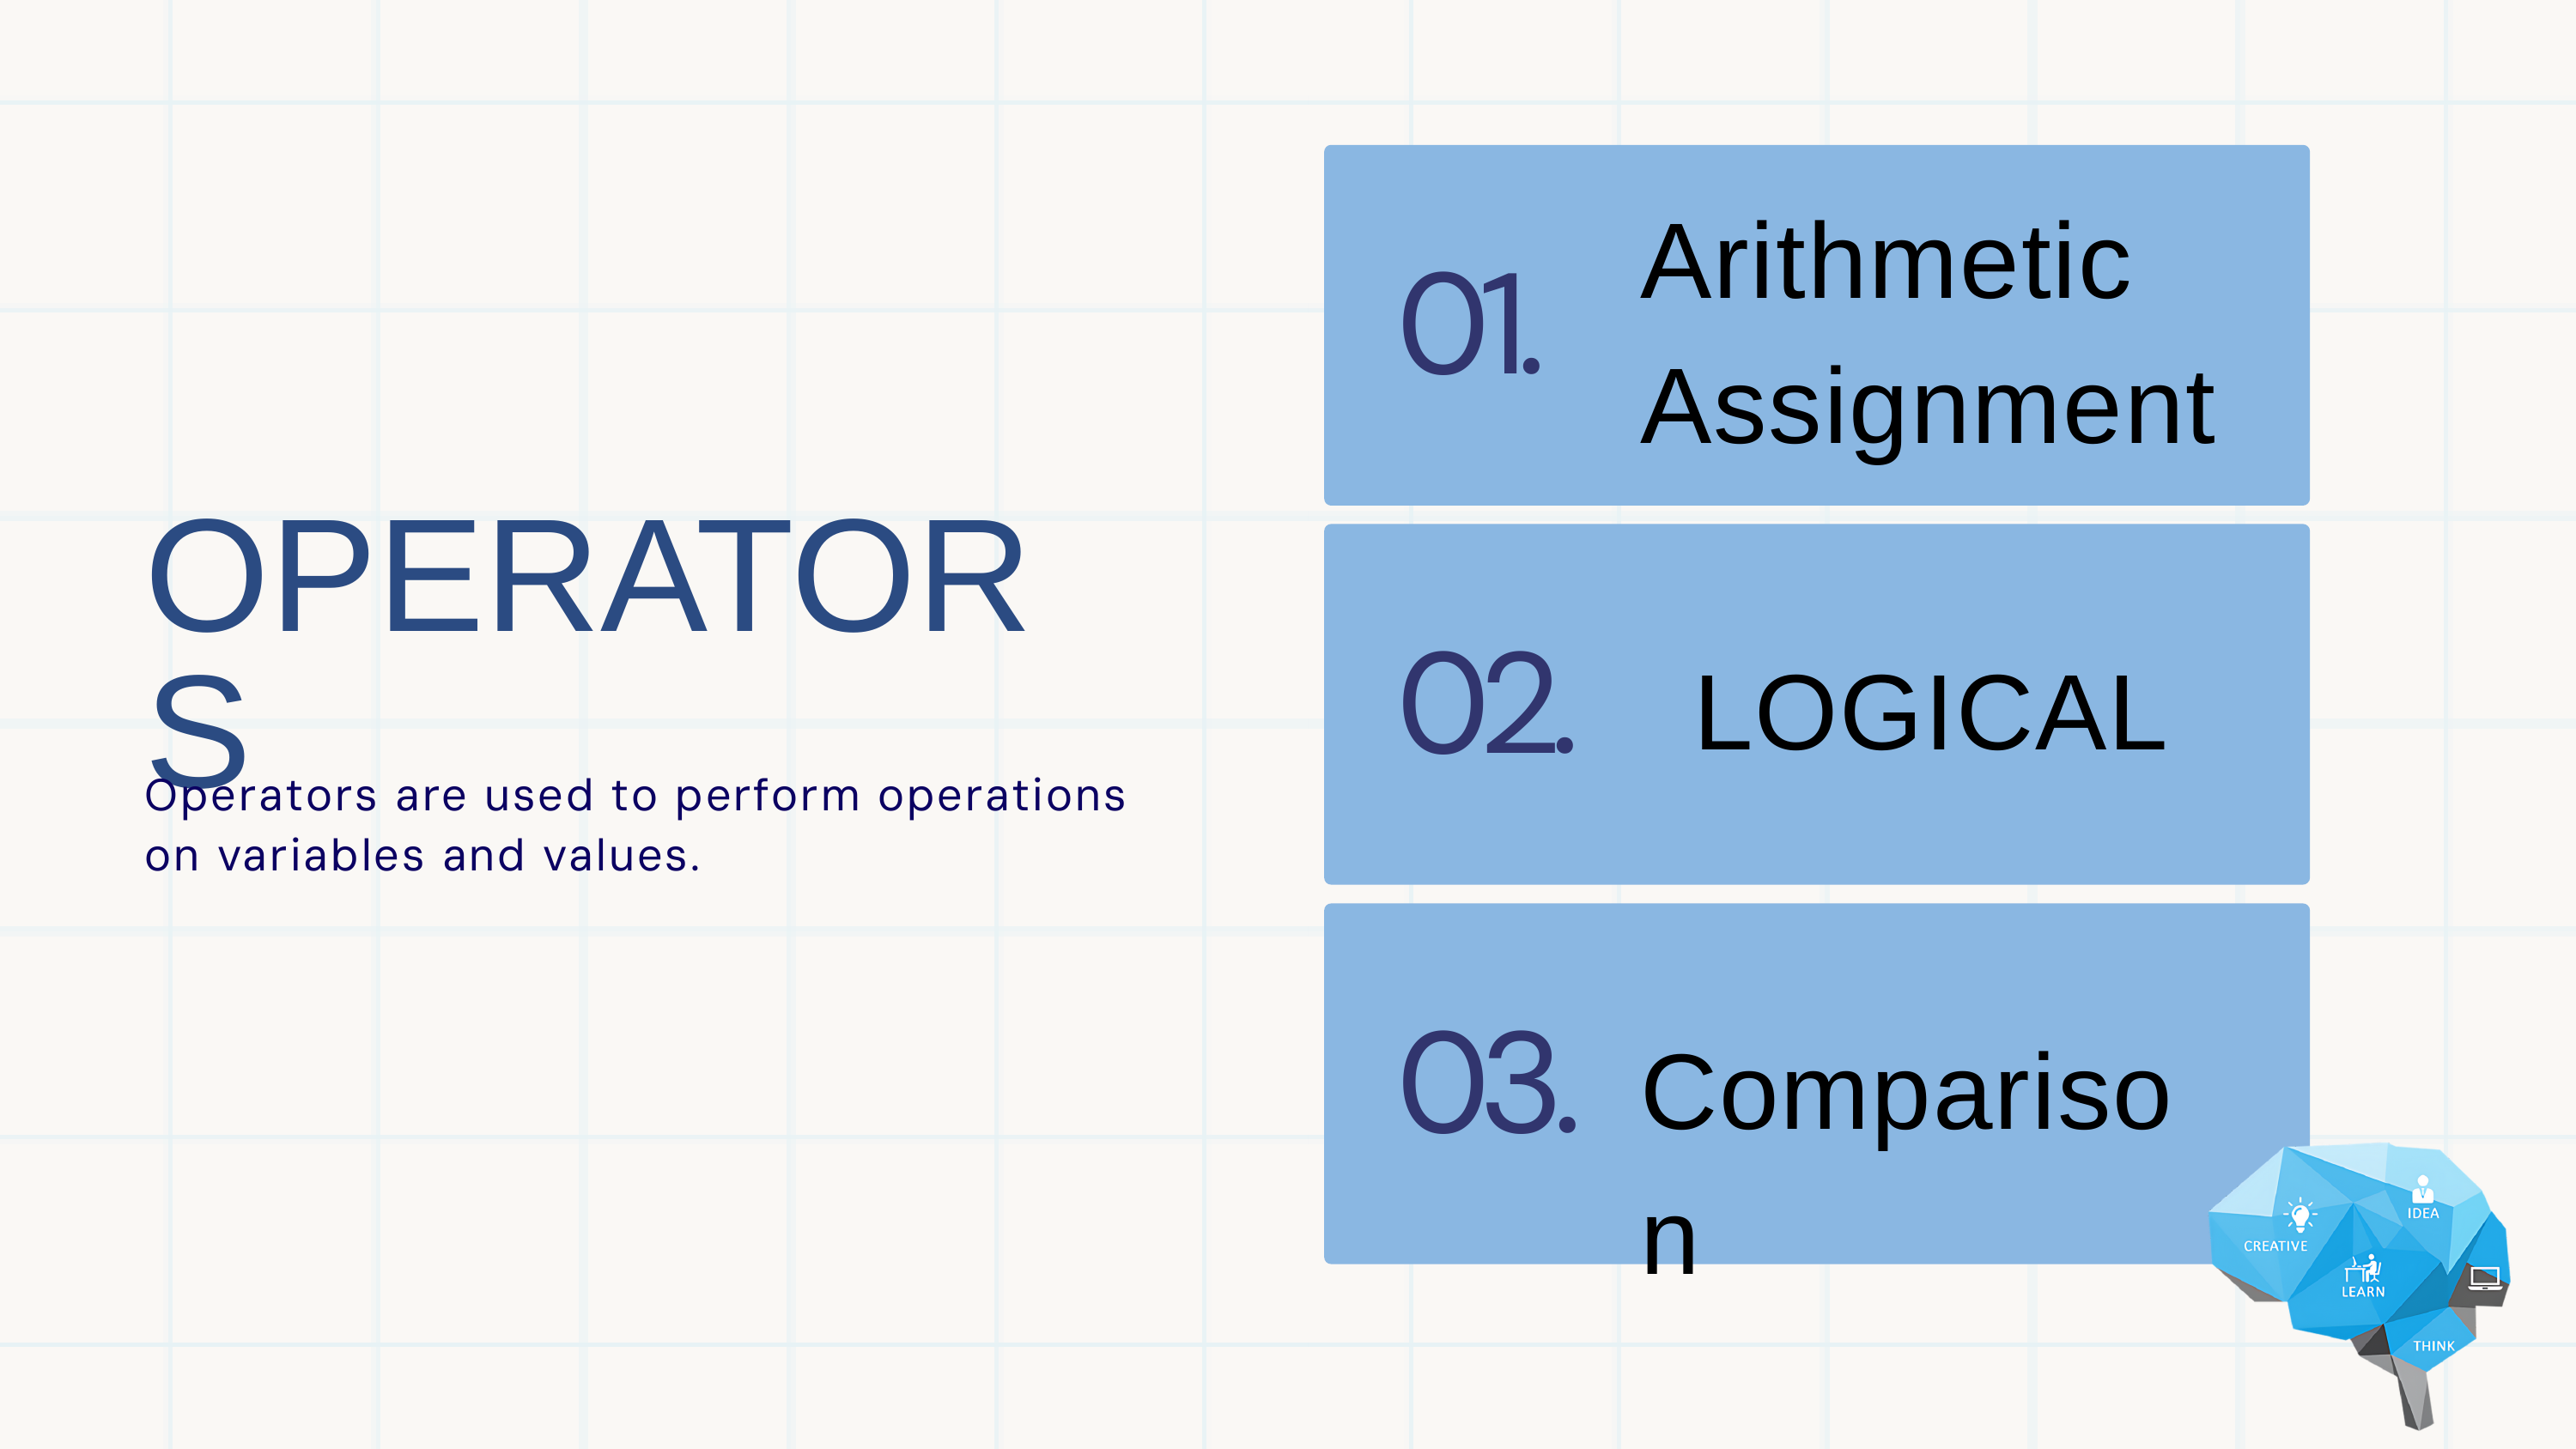

Arithmetic
Assignment
01.
OPERATORS

LOGICAL
02.
Operators are used to perform operations on variables and values.

Comparison
03.